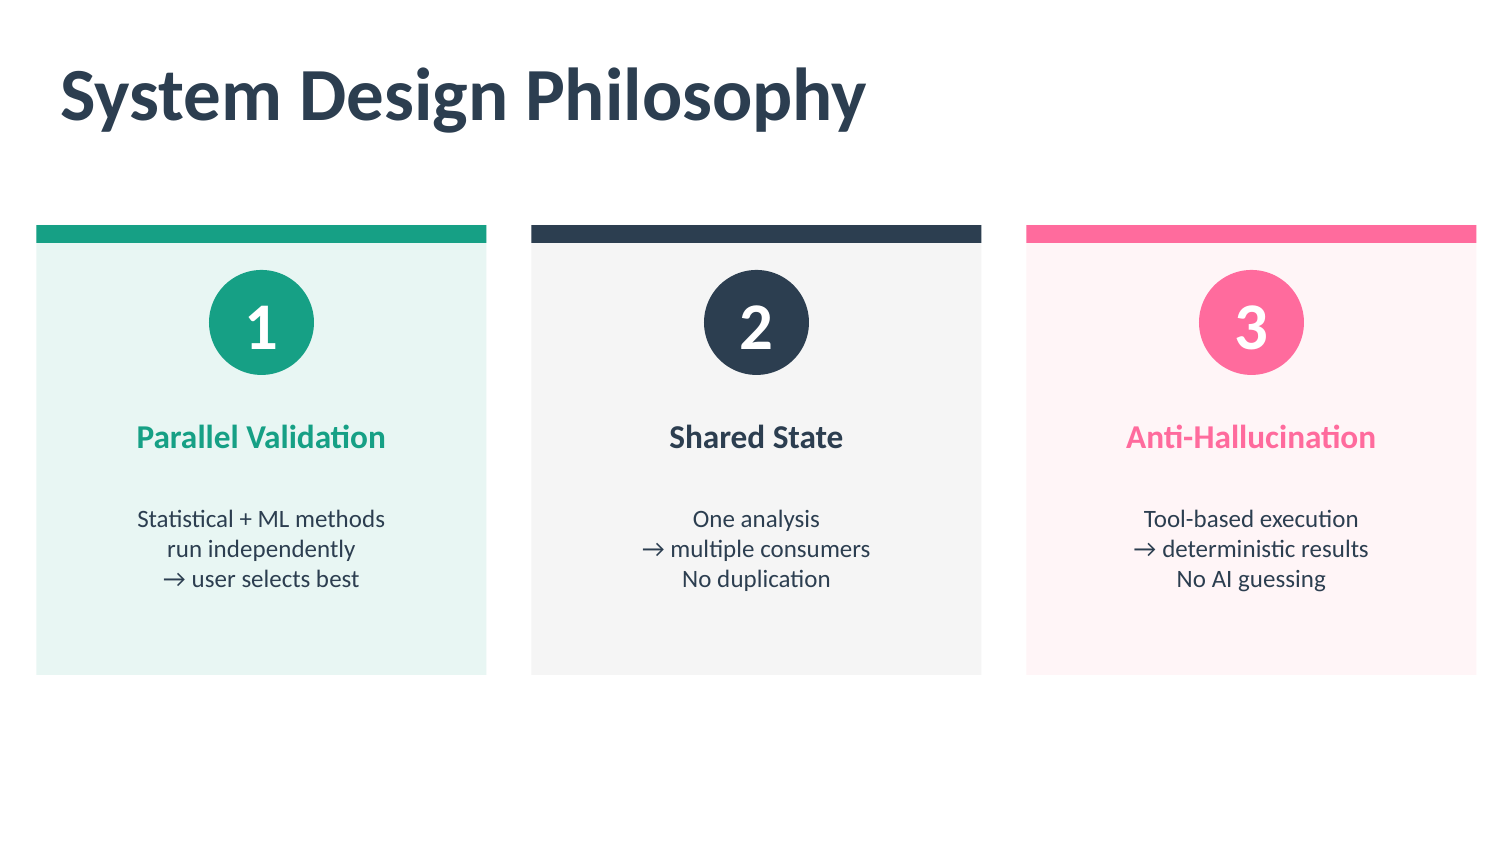

System Design Philosophy

1

2

3
Parallel Validation
Shared State
Anti-Hallucination
Statistical + ML methods
run independently
→ user selects best
One analysis
→ multiple consumers
No duplication
Tool-based execution
→ deterministic results
No AI guessing